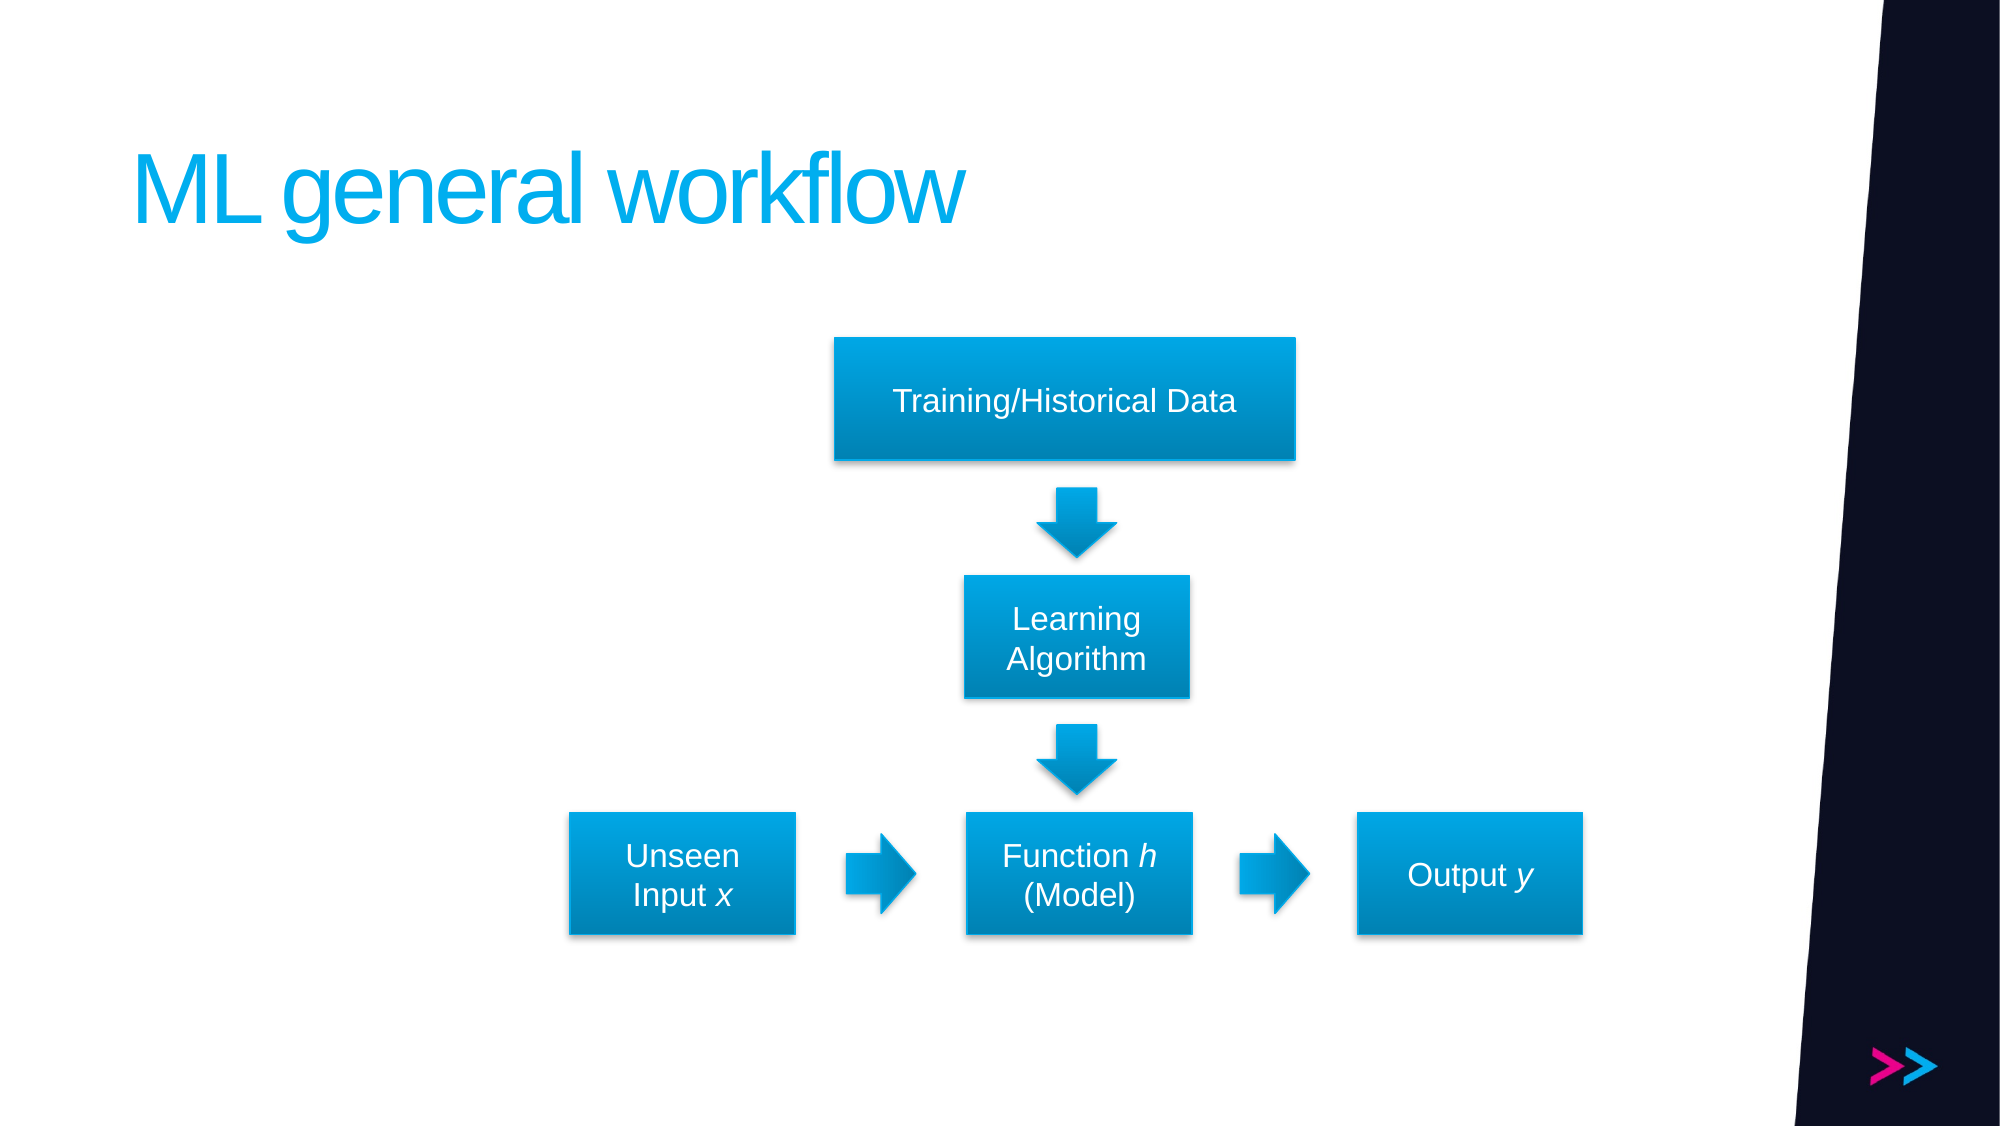

ML general workflow

Training/Historical Data

Learning Algorithm

Unseen Input x
Function h (Model)
Output y